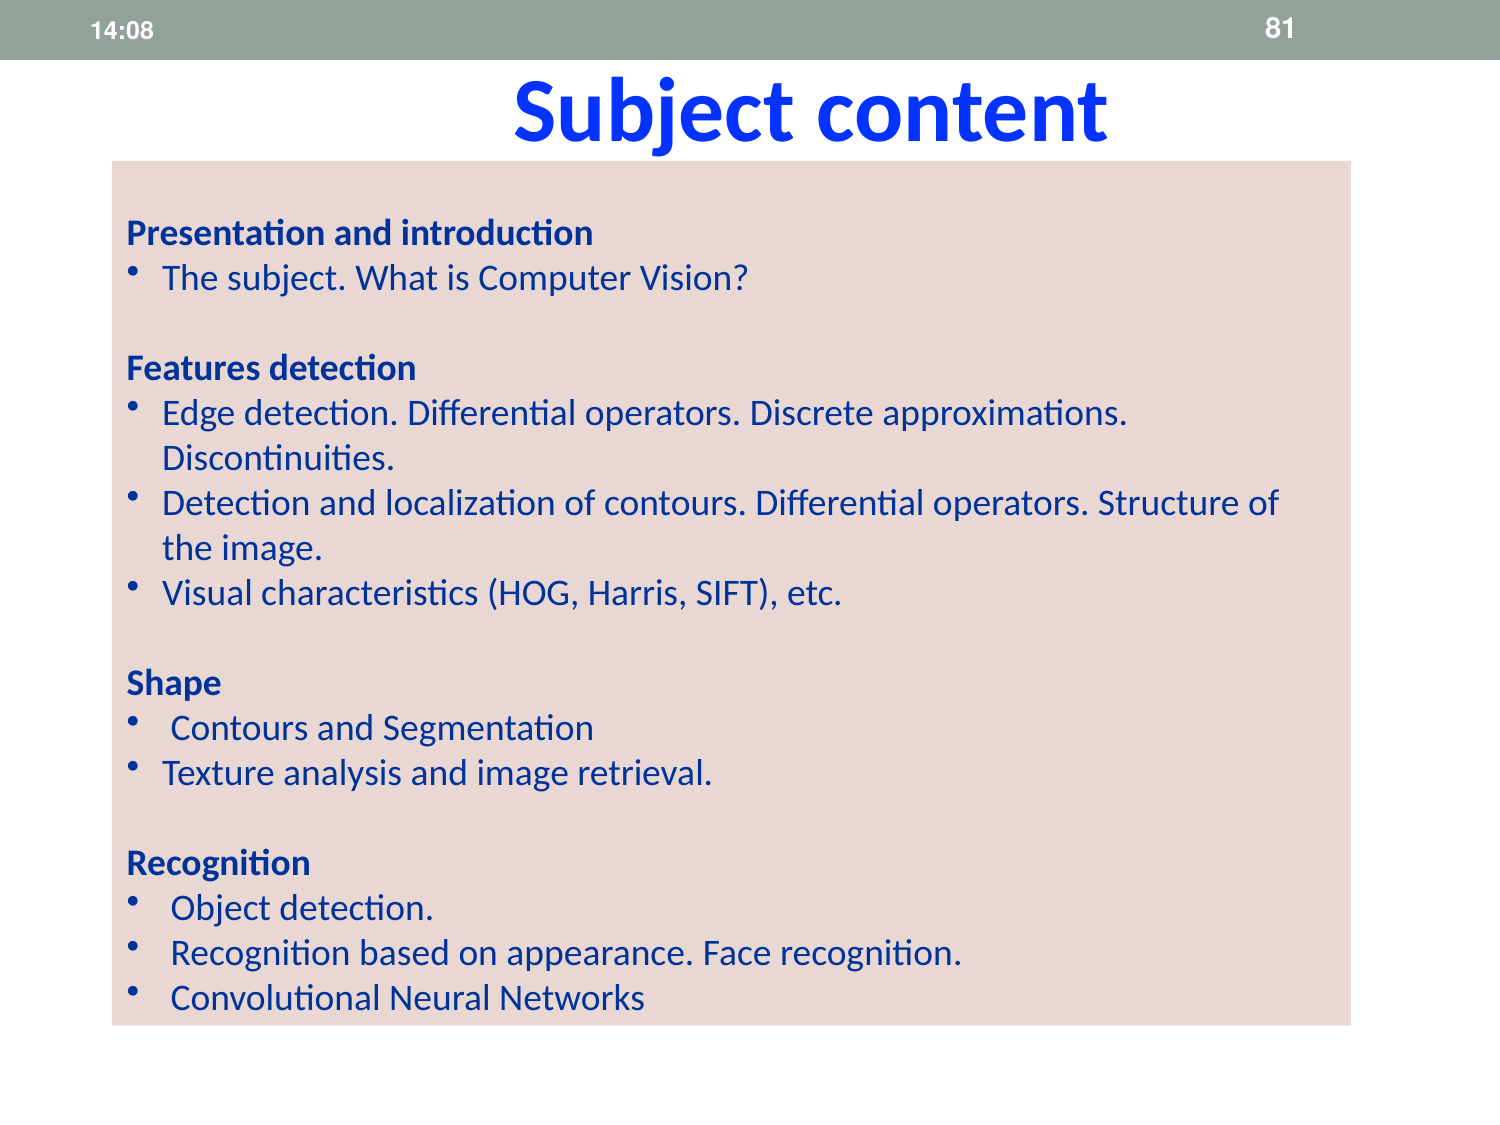

14:08
81
Subject content

Presentation and introduction
The subject. What is Computer Vision?

Features detection
Edge detection. Differential operators. Discrete approximations. Discontinuities.
Detection and localization of contours. Differential operators. Structure of the image.
Visual characteristics (HOG, Harris, SIFT), etc.

Shape
 Contours and Segmentation
Texture analysis and image retrieval.

Recognition
 Object detection.
 Recognition based on appearance. Face recognition.
 Convolutional Neural Networks